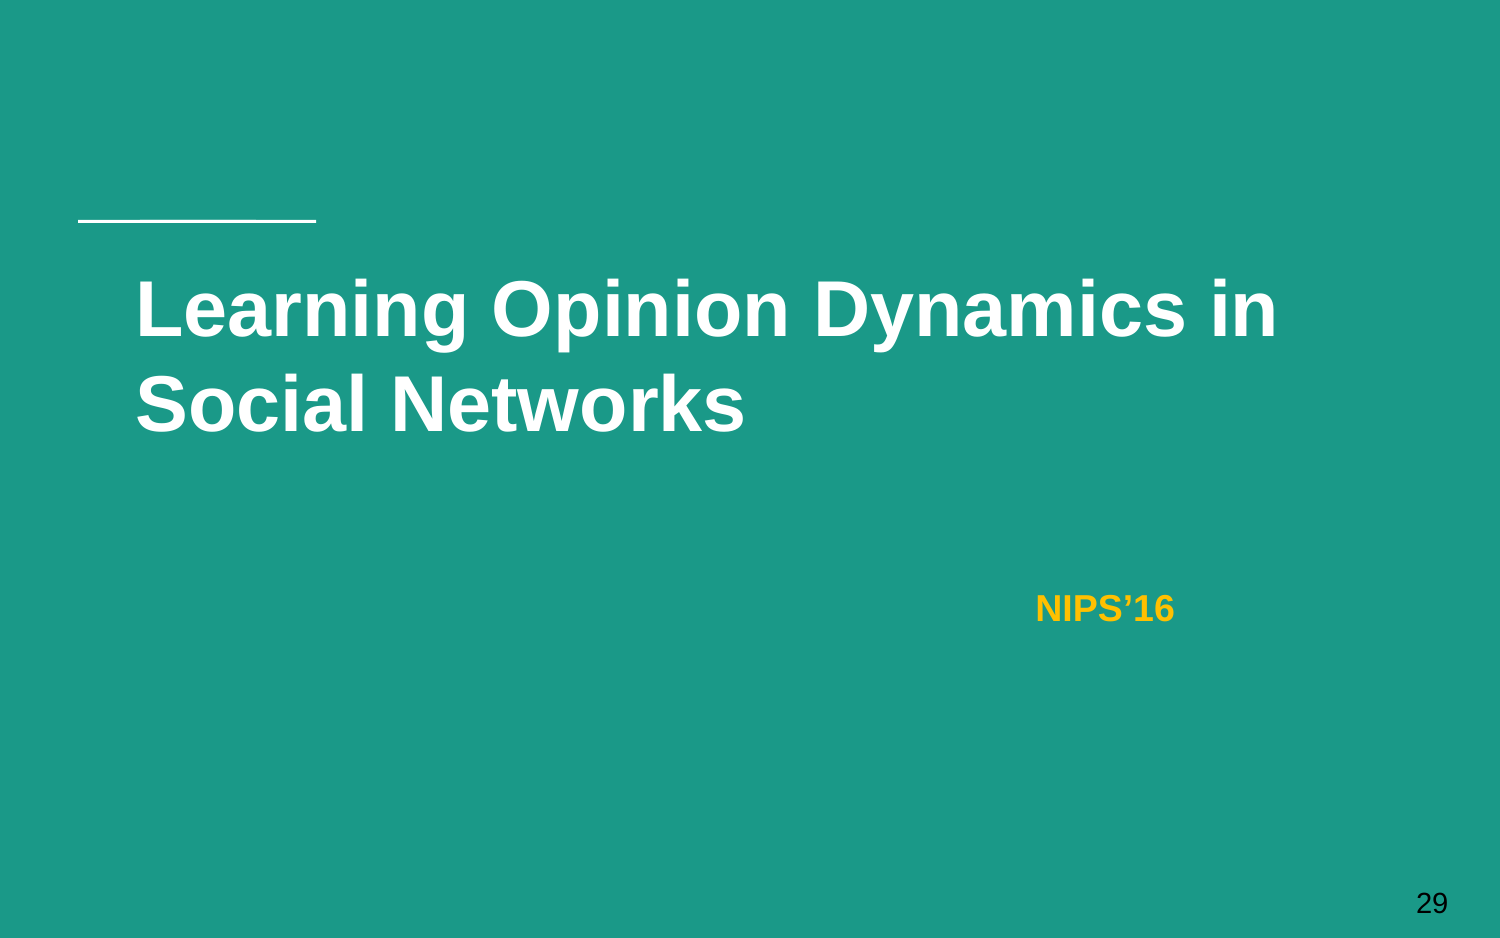

# Learning Opinion Dynamics in Social Networks
														NIPS’16
29